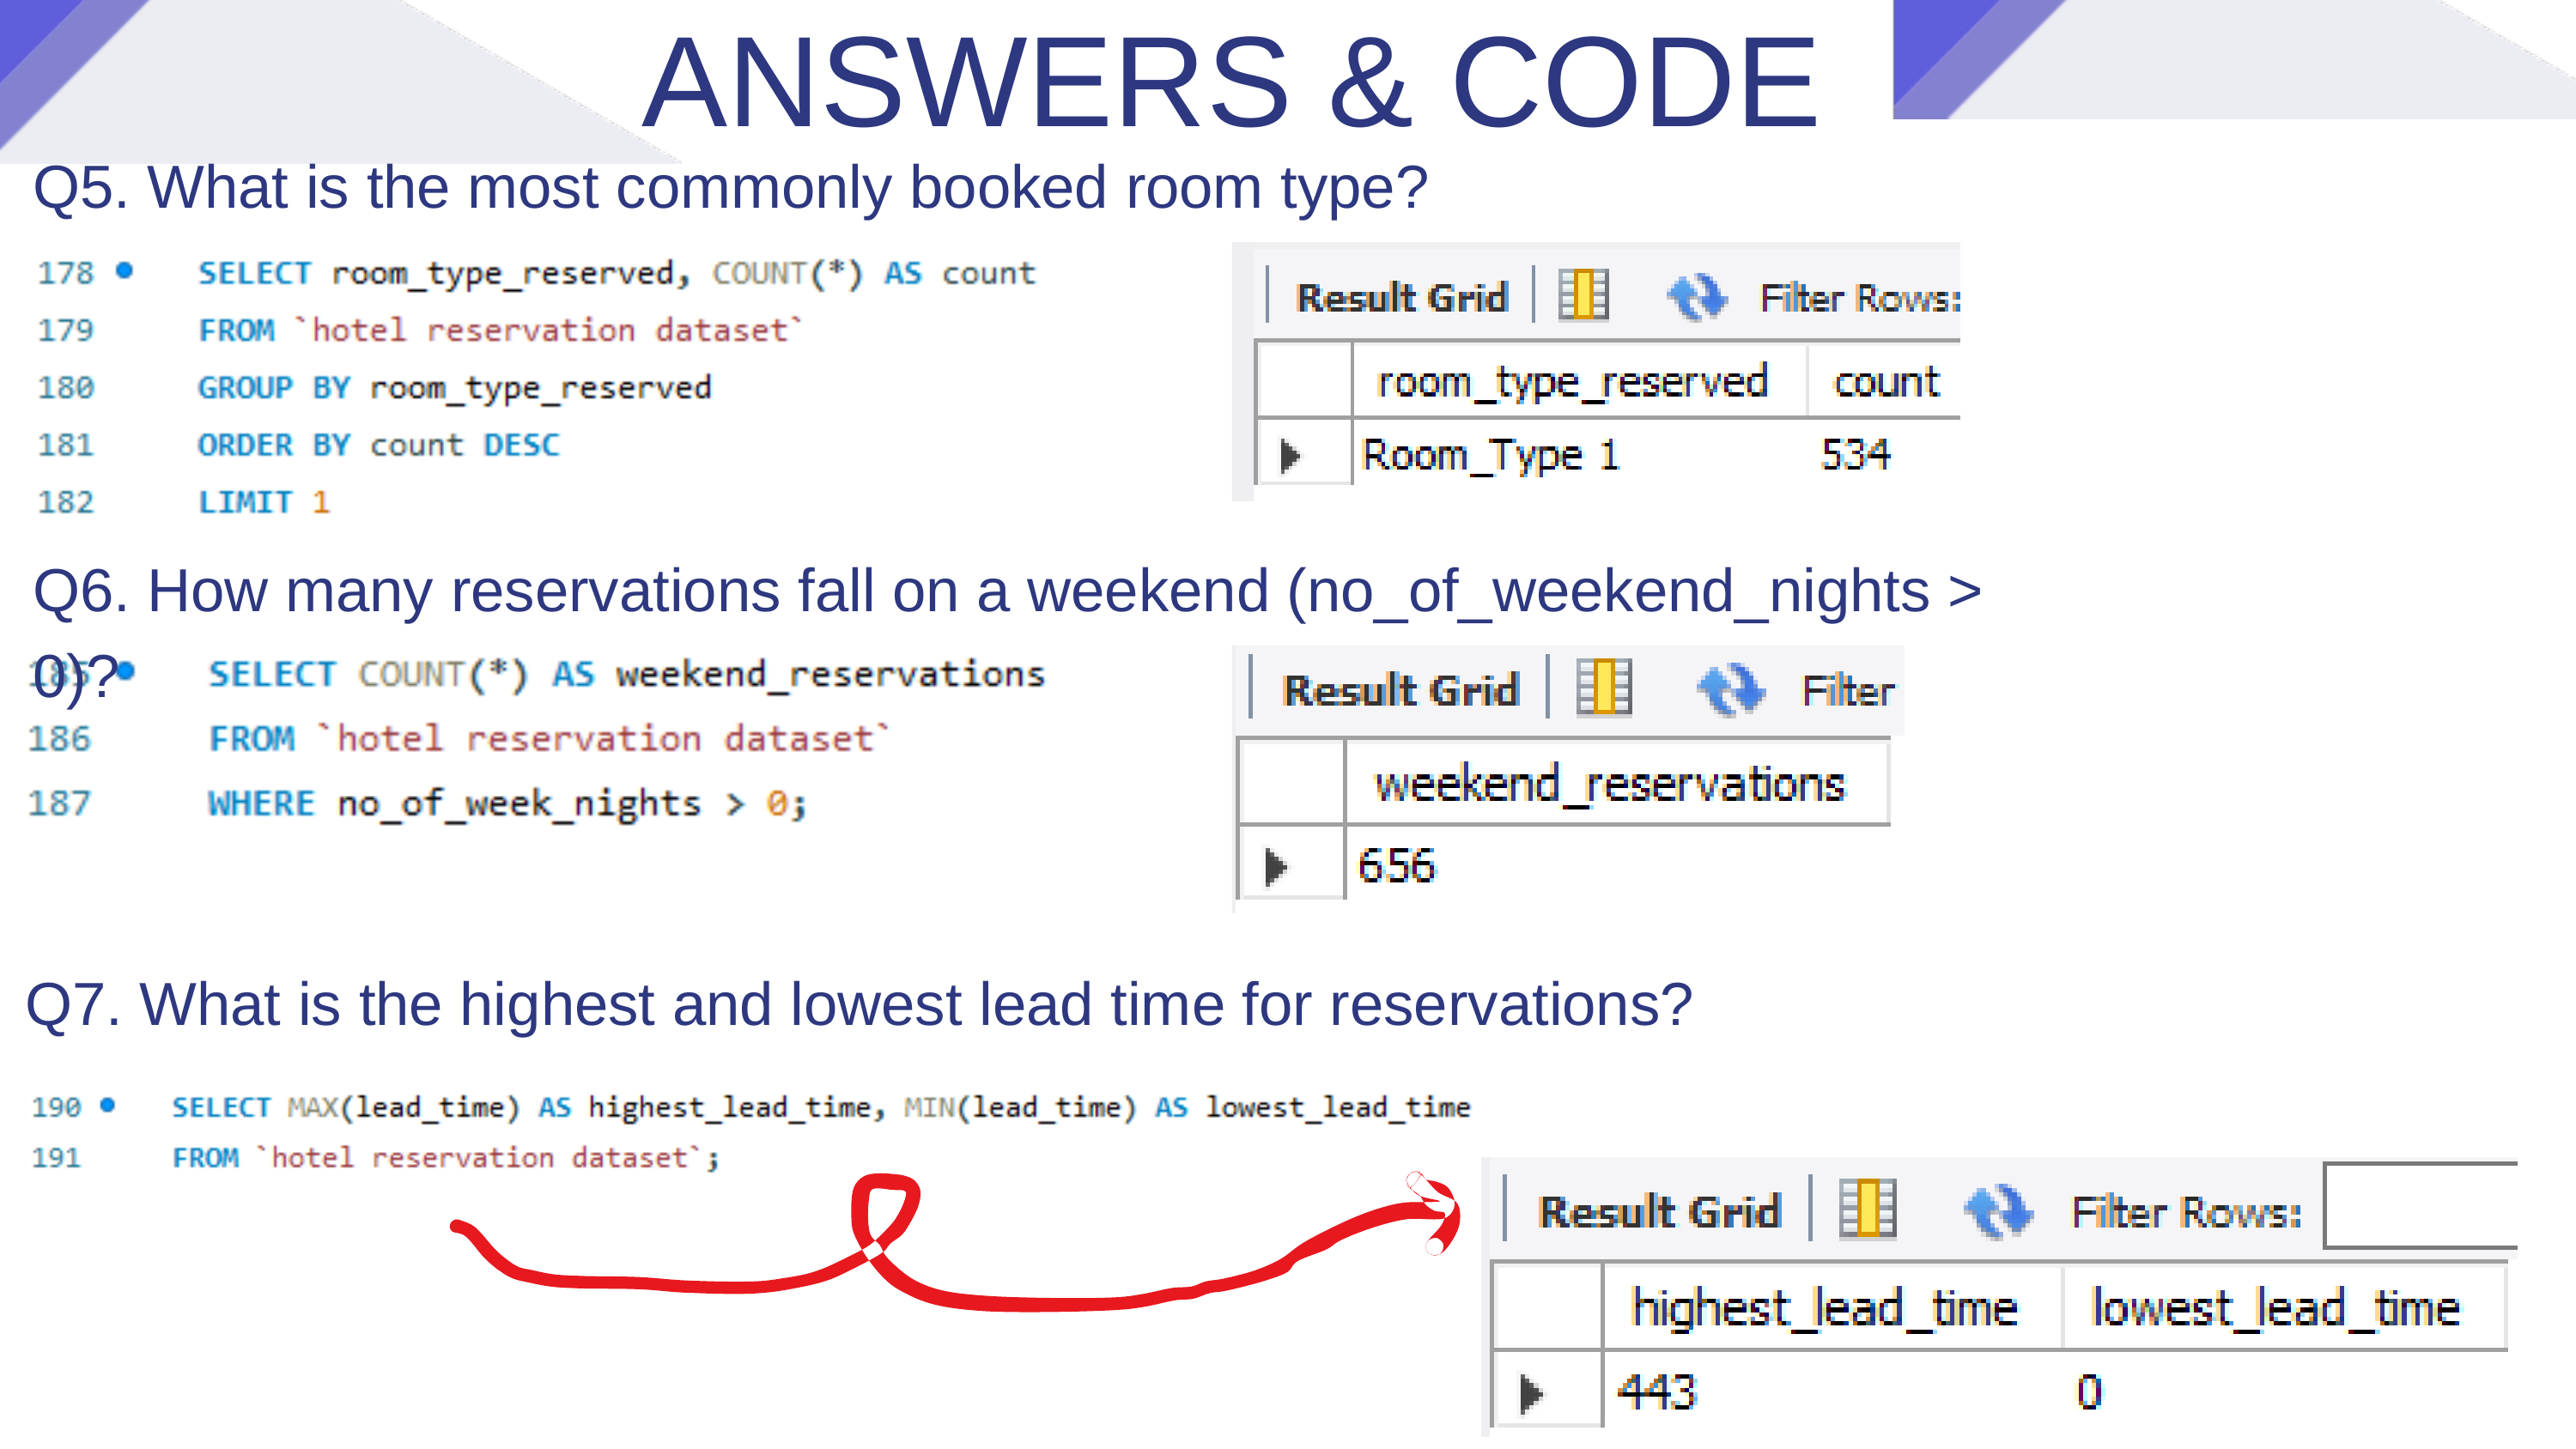

ANSWERS & CODE
Q5. What is the most commonly booked room type?

Q6. How many reservations fall on a weekend (no_of_weekend_nights > 0)?

Q7. What is the highest and lowest lead time for reservations?